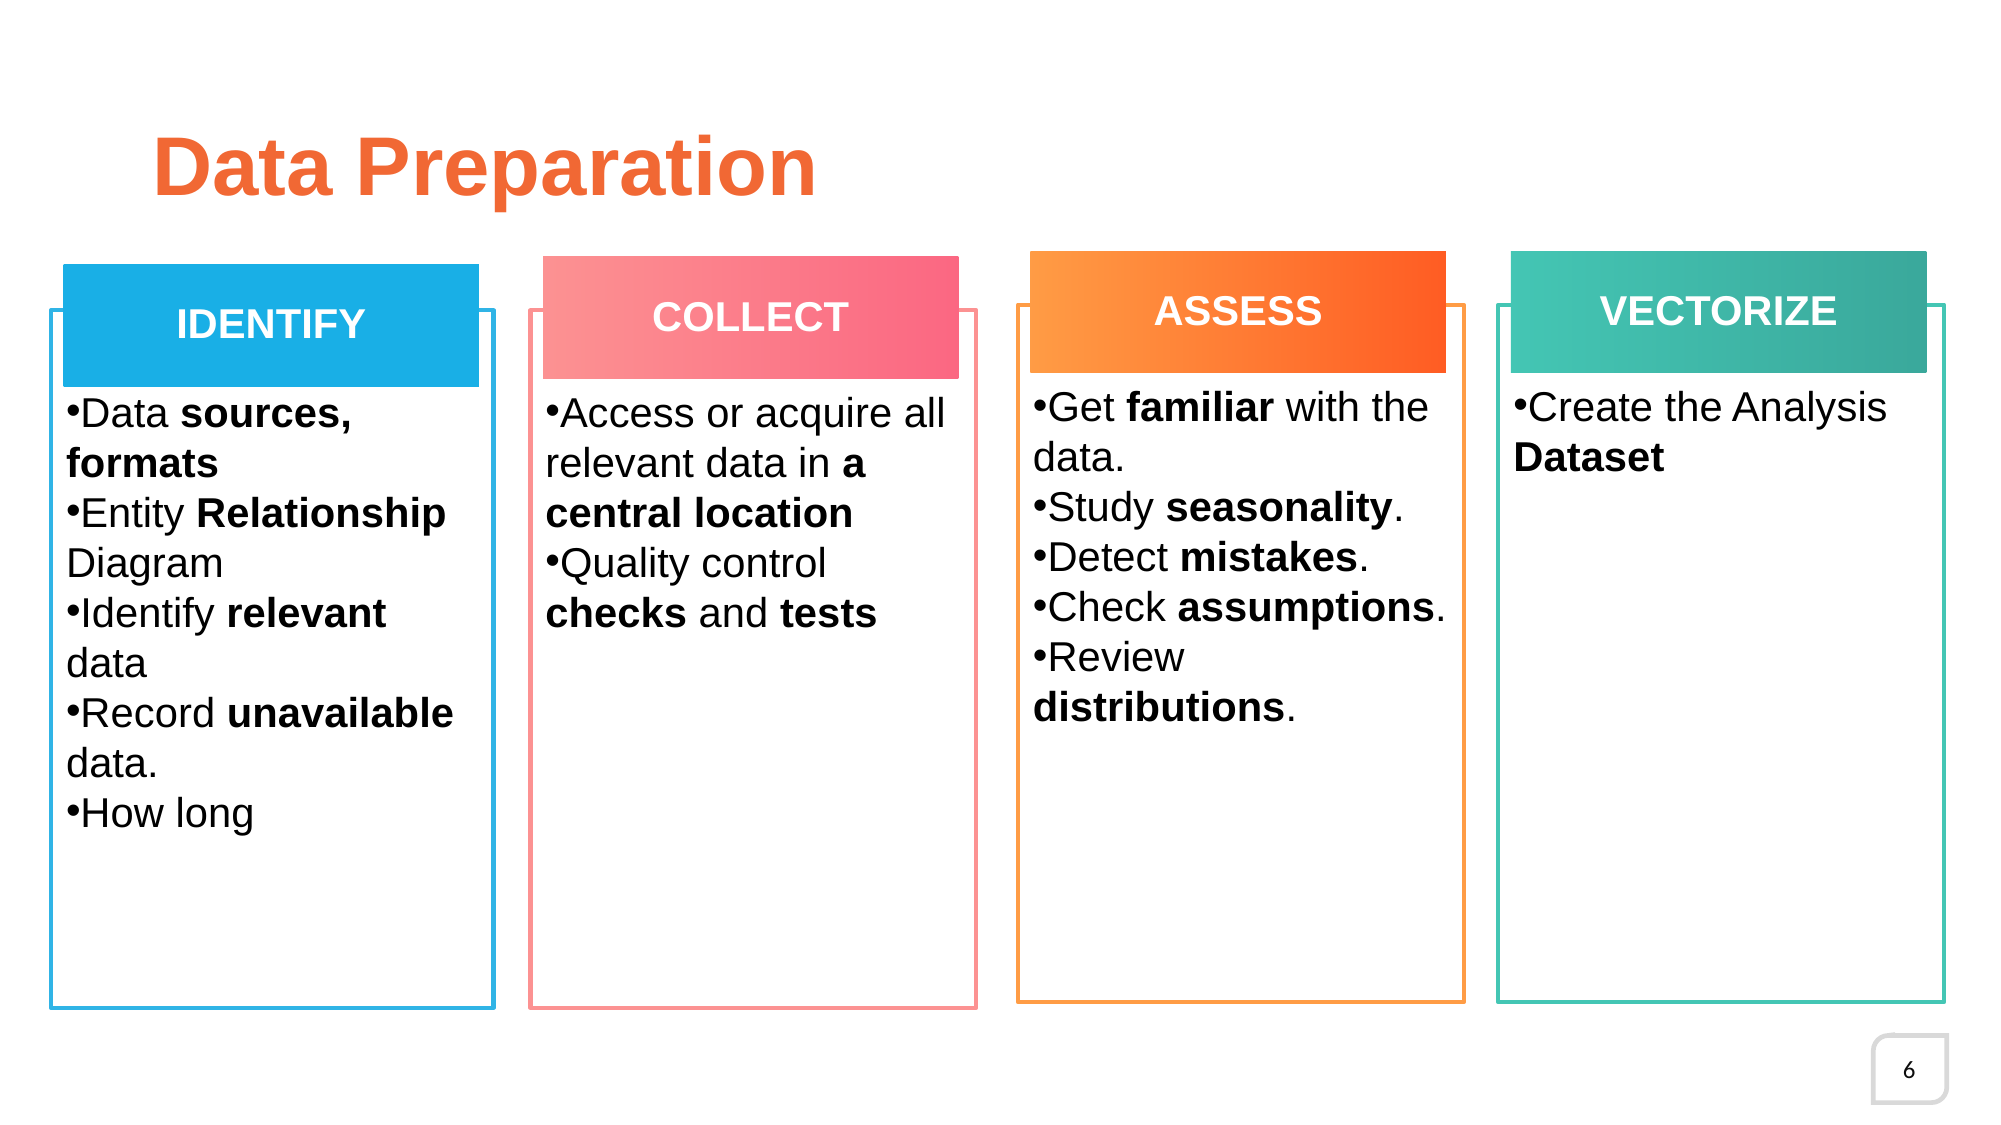

# Data Preparation
ASSESS
VECTORIZE
COLLECT
IDENTIFY
Get familiar with the data.
Study seasonality.
Detect mistakes.
Check assumptions.
Review distributions.

Create the Analysis Dataset
Data sources, formats
Entity Relationship Diagram
Identify relevant data
Record unavailable data.
How long
Access or acquire all relevant data in a central location
Quality control checks and tests
6